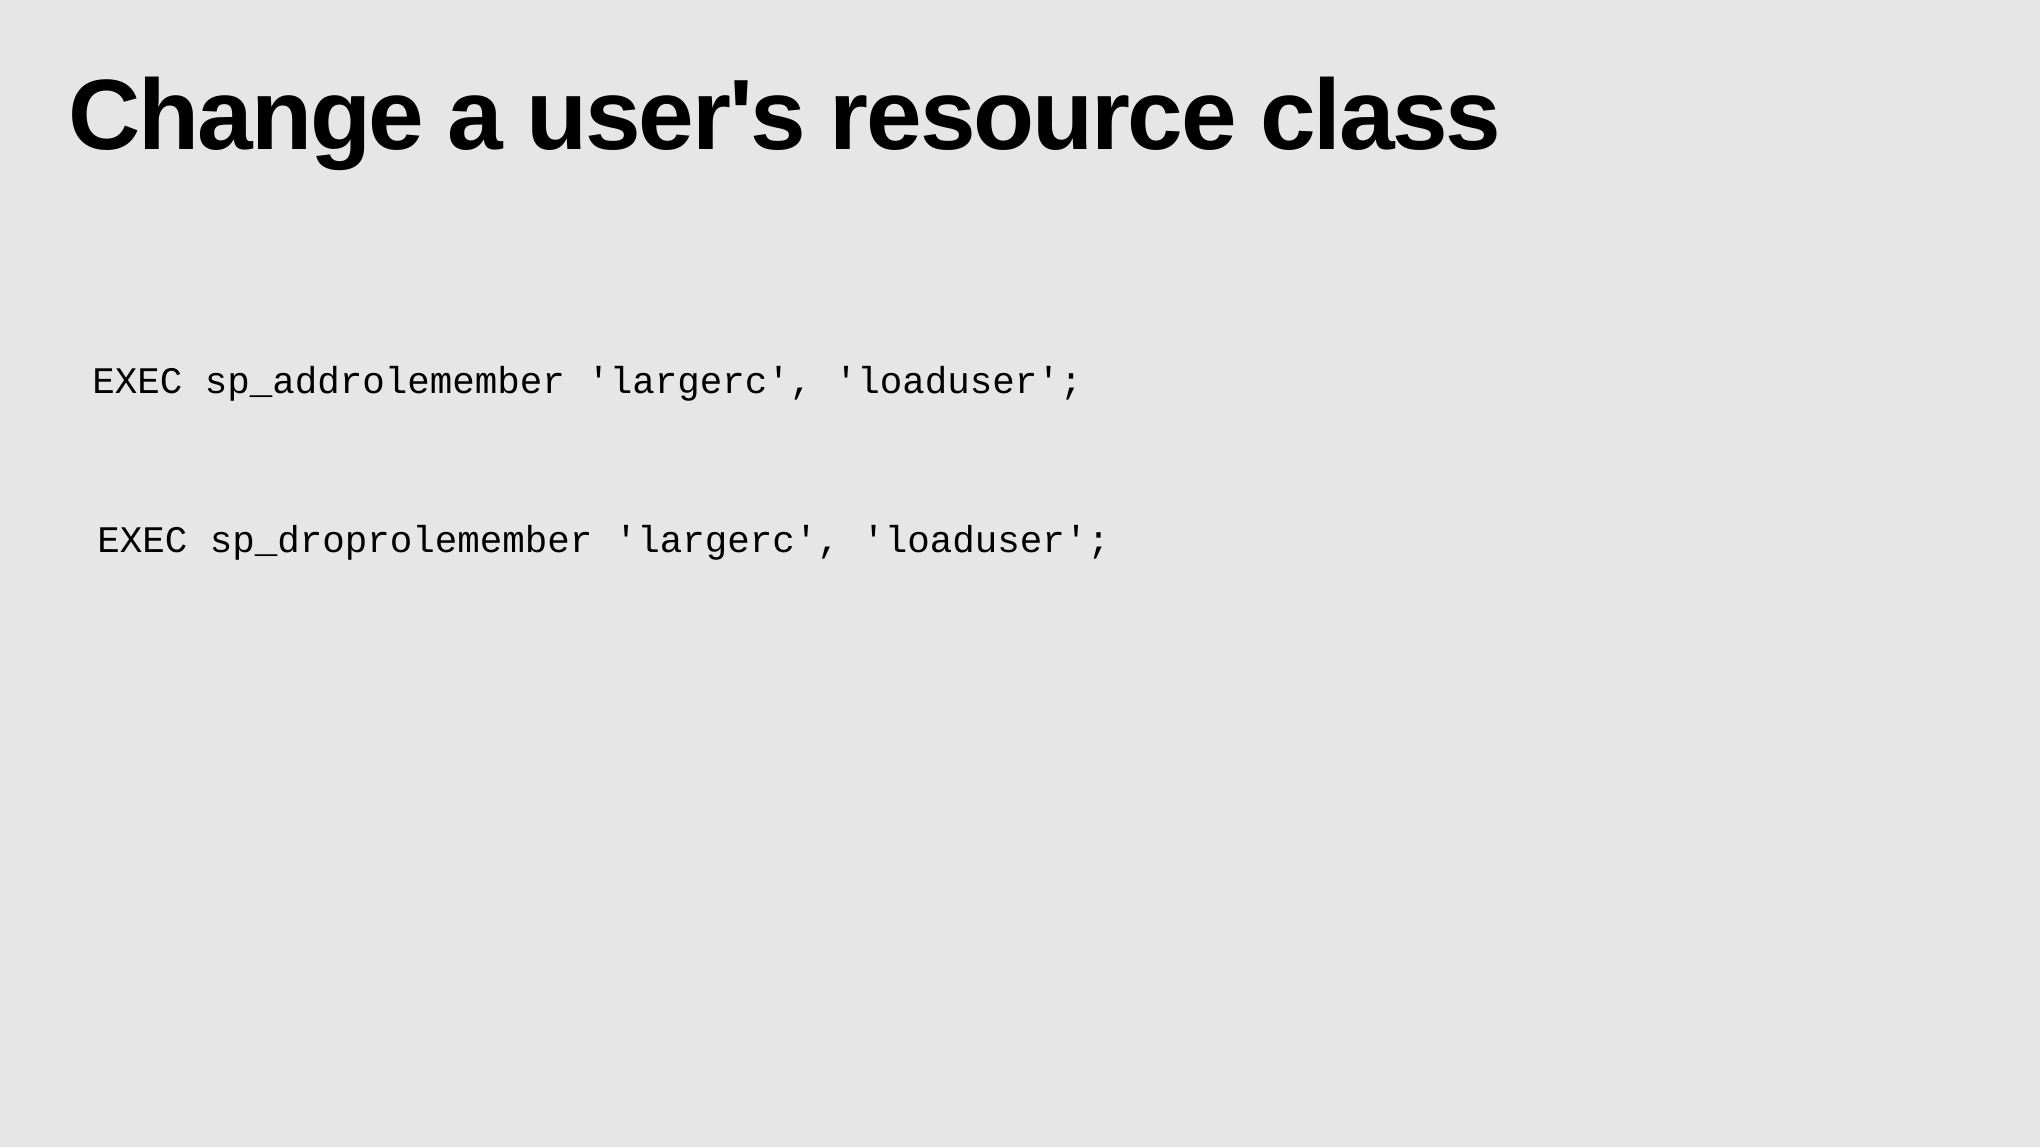

# Change a user's resource class
EXEC sp_addrolemember 'largerc', 'loaduser';
EXEC sp_droprolemember 'largerc', 'loaduser';